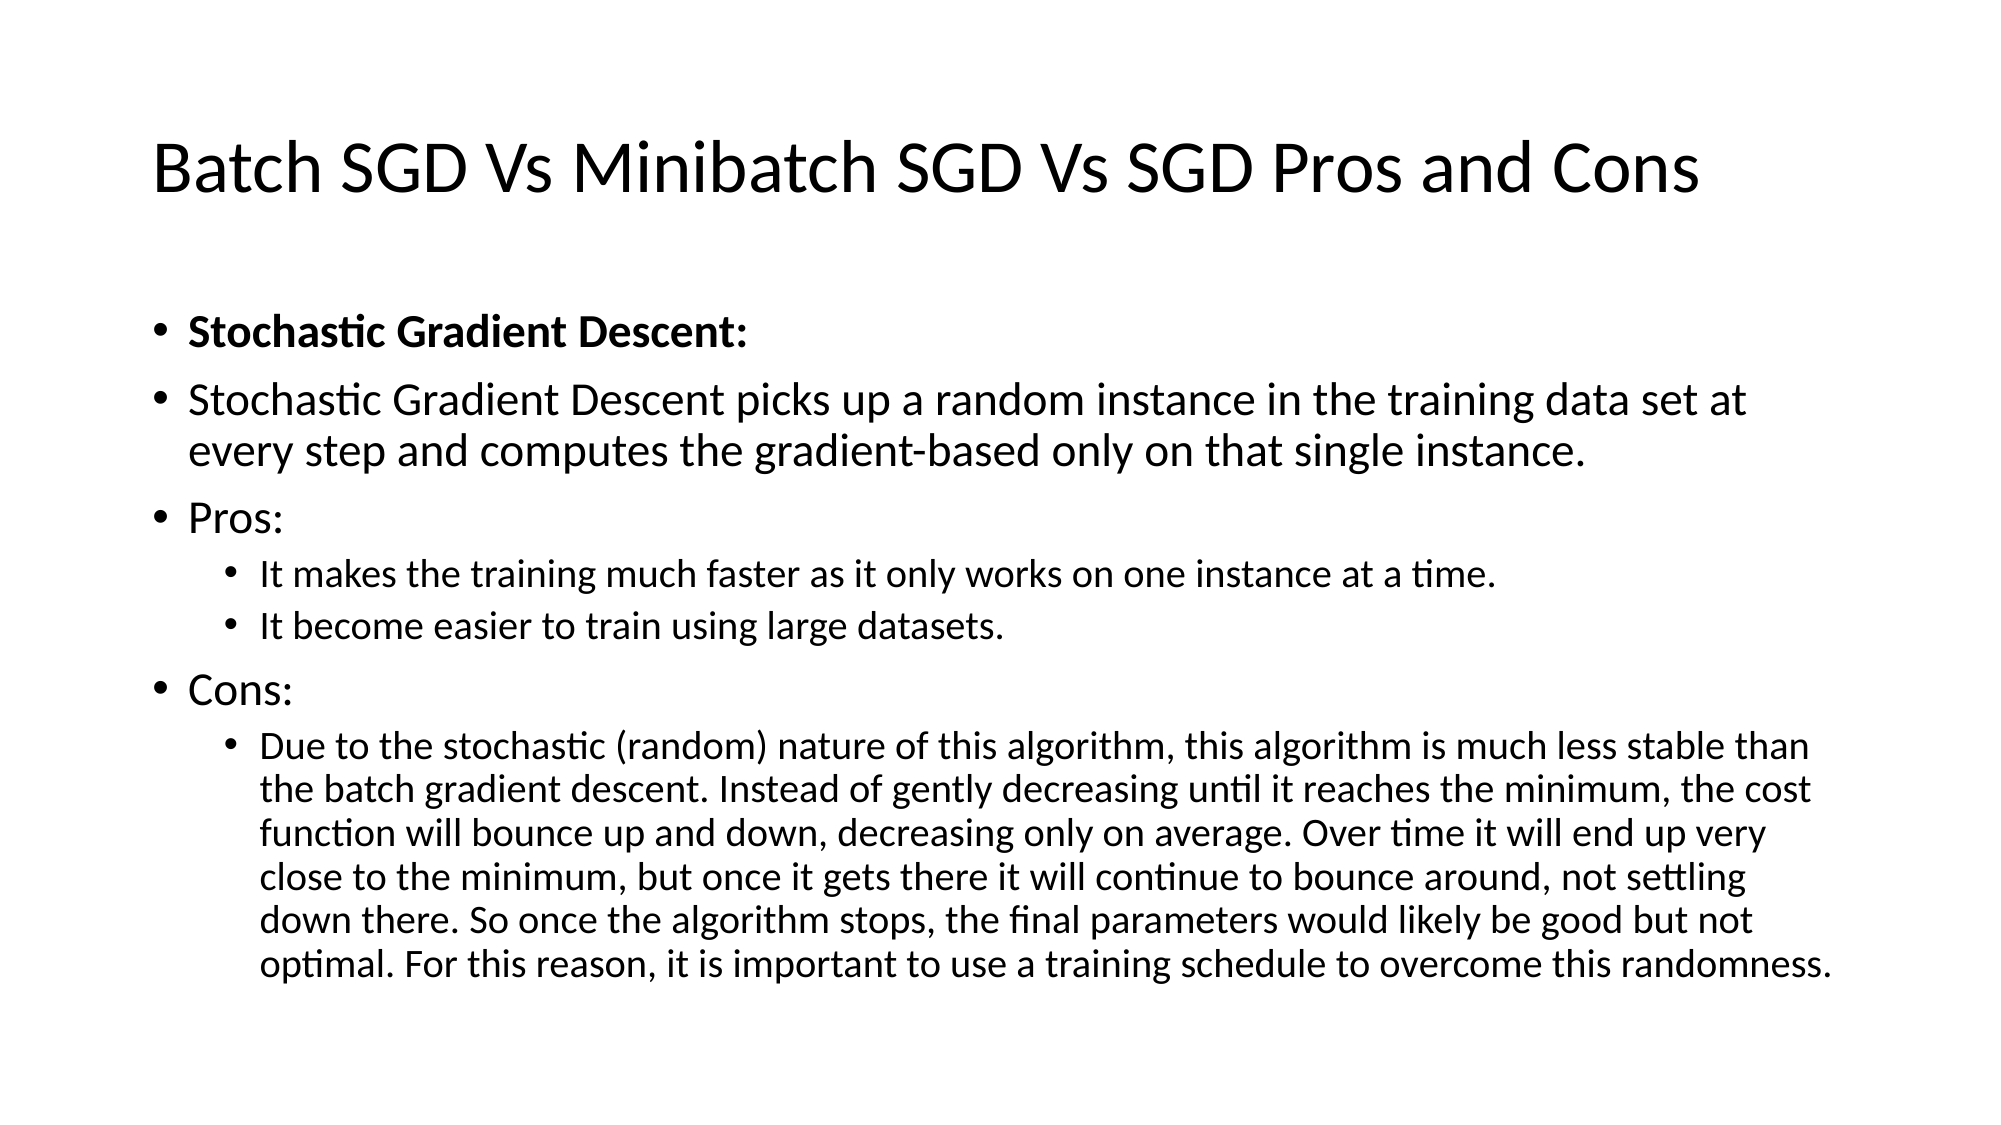

# Batch SGD Vs Minibatch SGD Vs SGD Pros and Cons
Stochastic Gradient Descent:
Stochastic Gradient Descent picks up a random instance in the training data set at every step and computes the gradient-based only on that single instance.
Pros:
It makes the training much faster as it only works on one instance at a time.
It become easier to train using large datasets.
Cons:
Due to the stochastic (random) nature of this algorithm, this algorithm is much less stable than the batch gradient descent. Instead of gently decreasing until it reaches the minimum, the cost function will bounce up and down, decreasing only on average. Over time it will end up very close to the minimum, but once it gets there it will continue to bounce around, not settling down there. So once the algorithm stops, the final parameters would likely be good but not optimal. For this reason, it is important to use a training schedule to overcome this randomness.